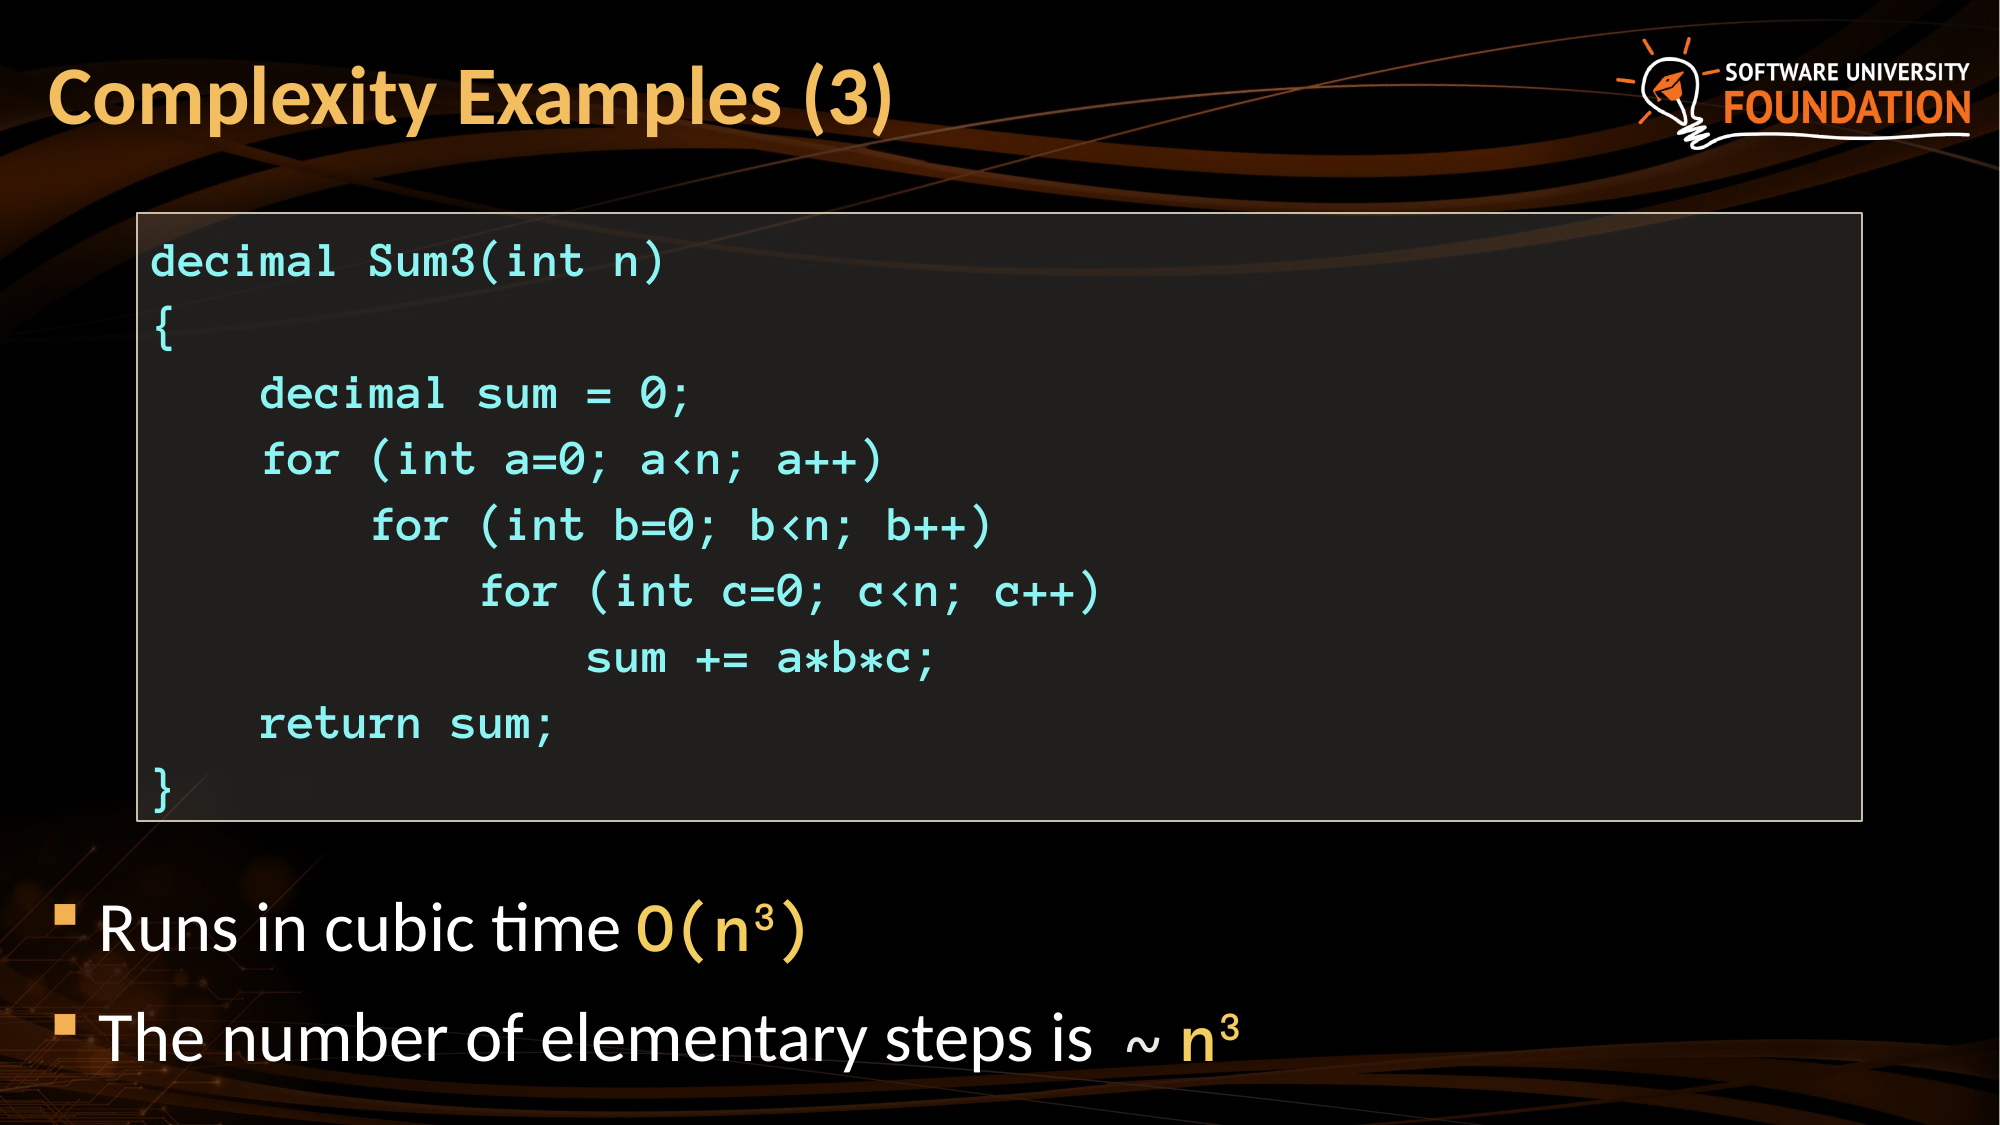

# Complexity Examples (3)
decimal Sum3(int n)
{
    decimal sum = 0;
    for (int a=0; a<n; a++)
        for (int b=0; b<n; b++)
            for (int c=0; c<n; c++)
                sum += a*b*c;
    return sum;
}
Runs in cubic time O(n3)
The number of elementary steps is  ~ n3